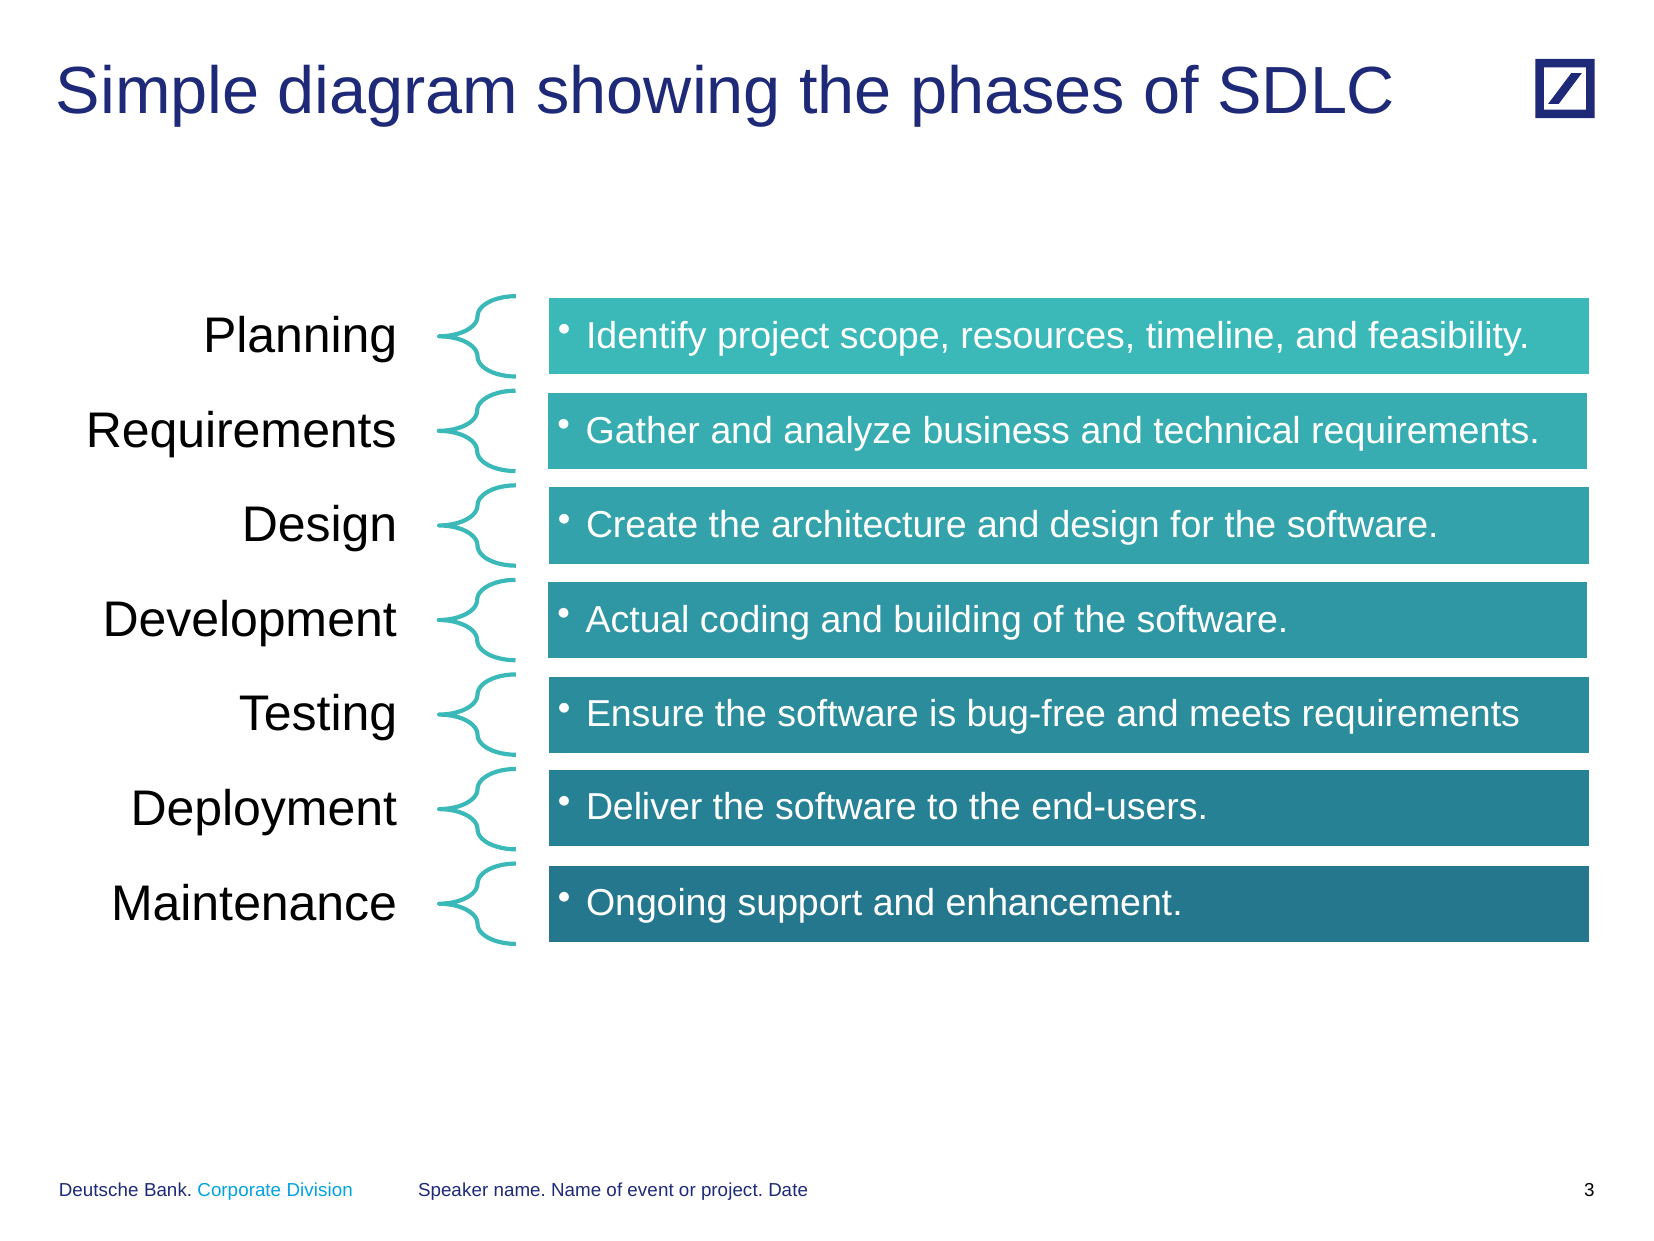

# Simple diagram showing the phases of SDLC
Planning
Identify project scope, resources, timeline, and feasibility.
Requirements
Gather and analyze business and technical requirements.
Design
Create the architecture and design for the software.
Development
Actual coding and building of the software.
Testing
Ensure the software is bug-free and meets requirements
Deployment
Deliver the software to the end-users.
Maintenance
Ongoing support and enhancement.
Speaker name. Name of event or project. Date
3